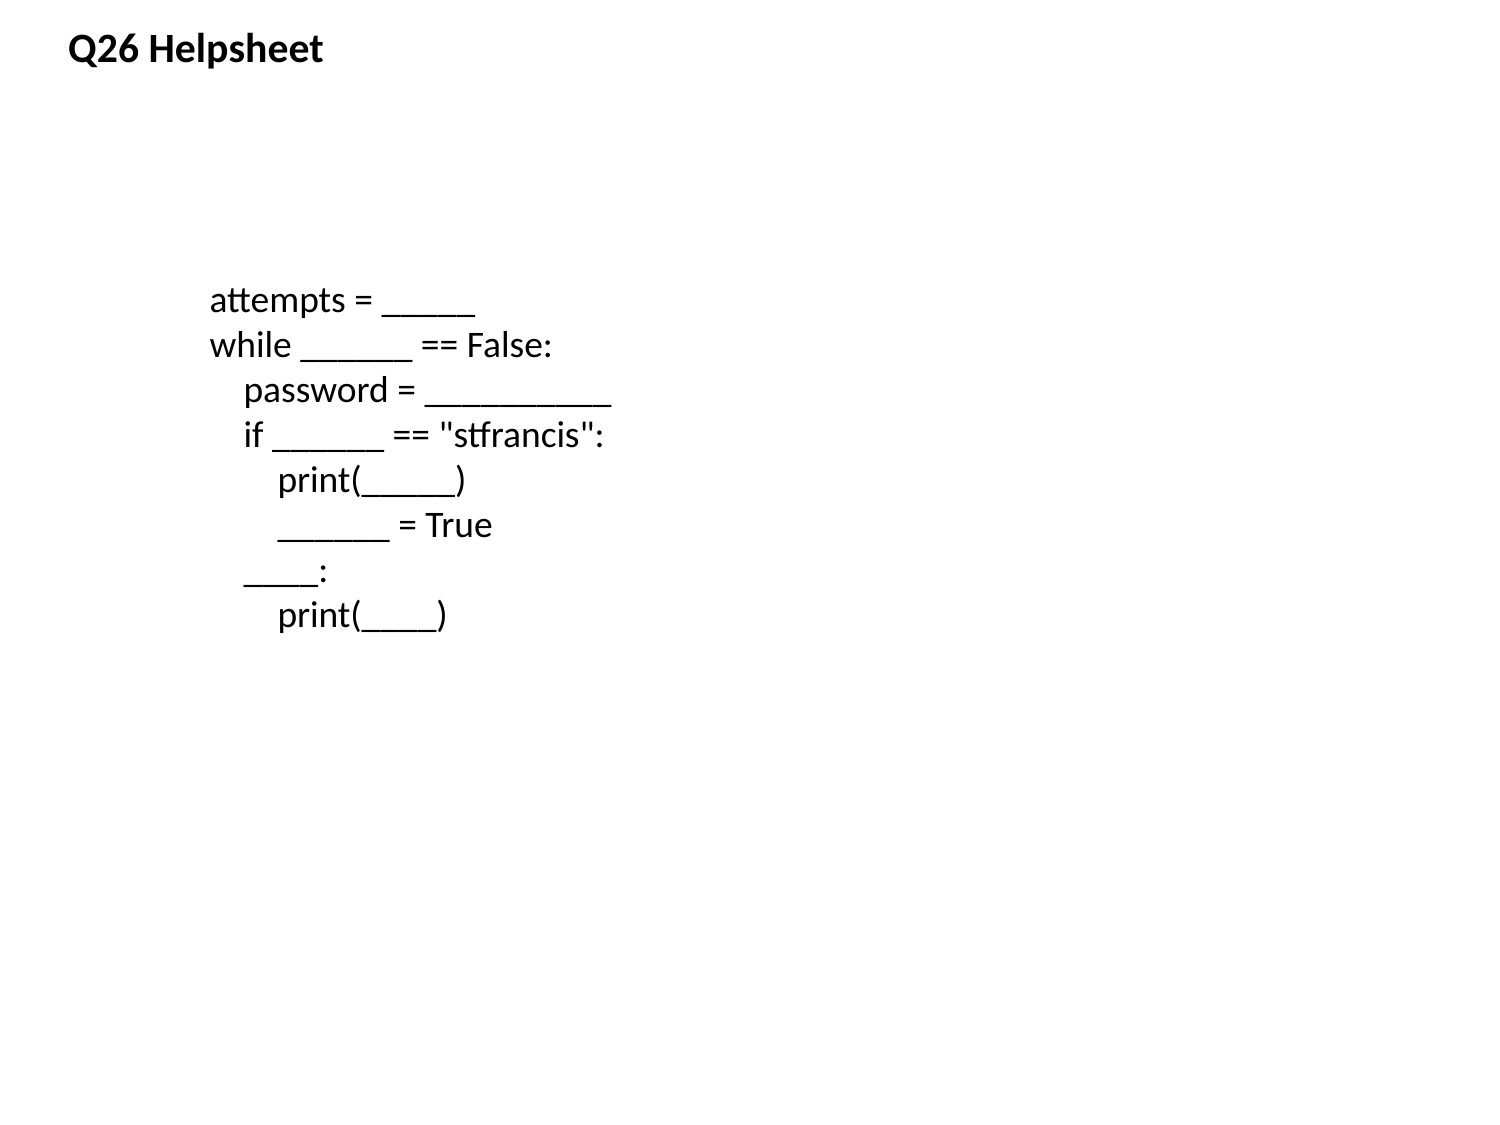

Q26 Helpsheet

attempts = _____
while ______ == False:
    password = __________
    if ______ == "stfrancis":
        print(_____)
        ______ = True
    ____:
        print(____)